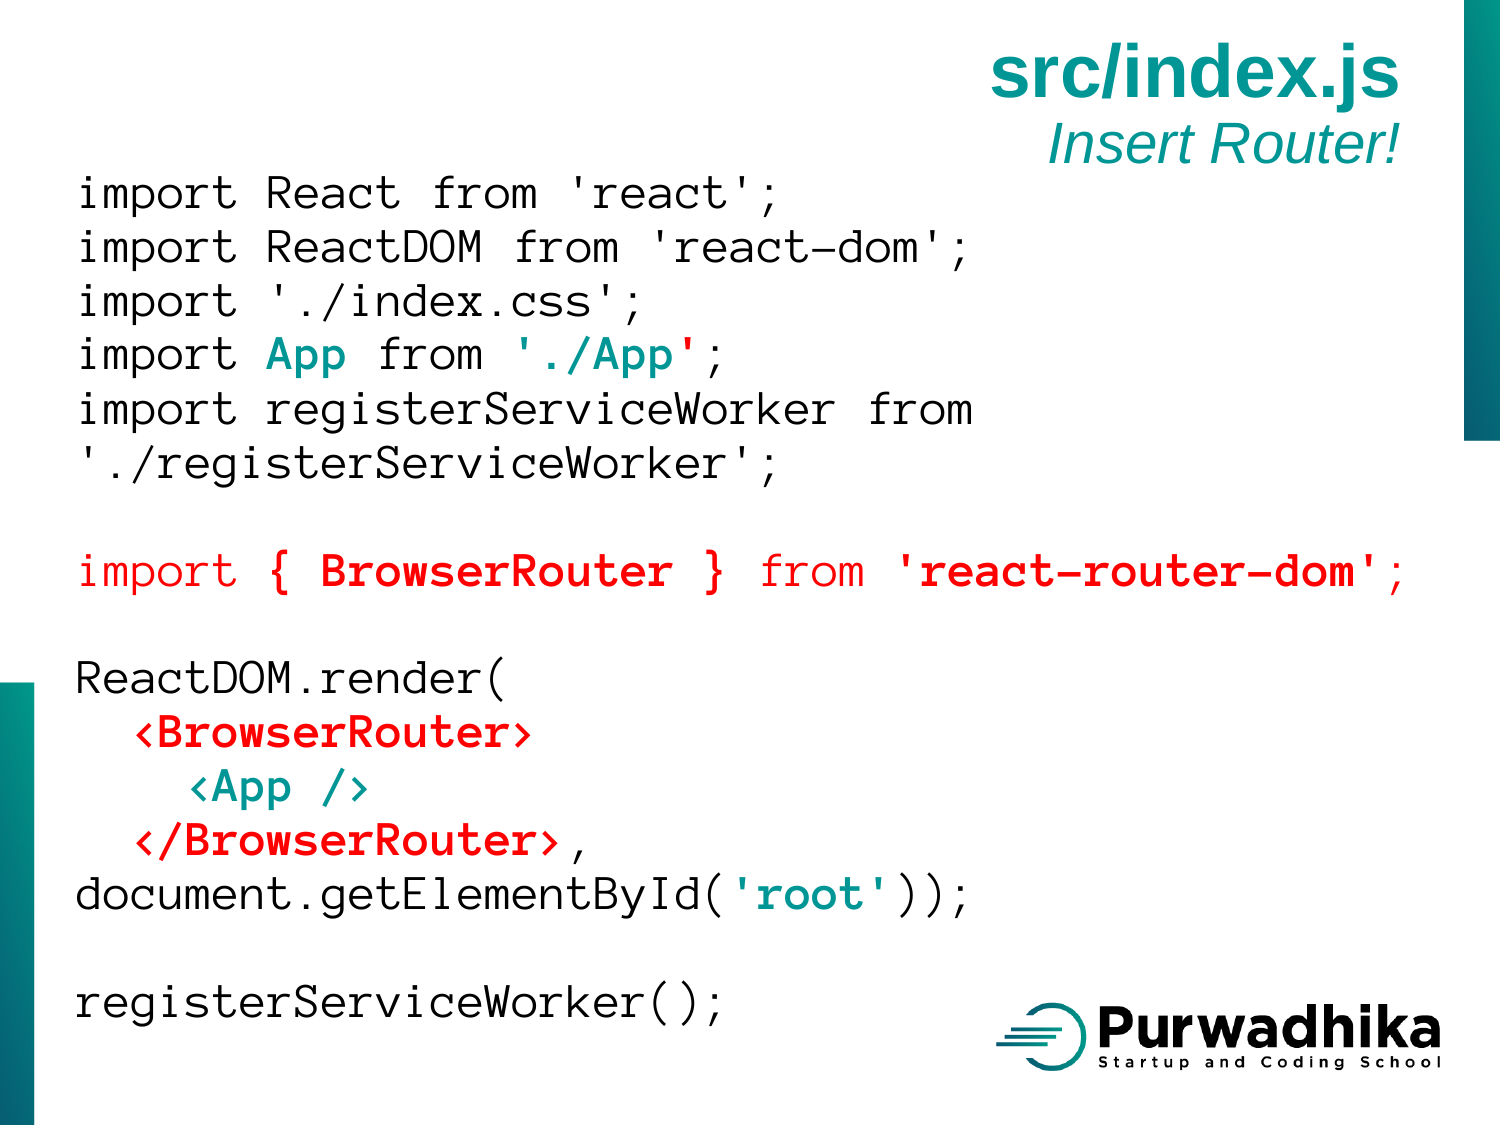

src/index.js
Insert Router!
import React from 'react';
import ReactDOM from 'react-dom';
import './index.css';
import App from './App';
import registerServiceWorker from './registerServiceWorker';

import { BrowserRouter } from 'react-router-dom';
ReactDOM.render(
  <BrowserRouter>
    <App />
  </BrowserRouter>,
document.getElementById('root'));

registerServiceWorker();